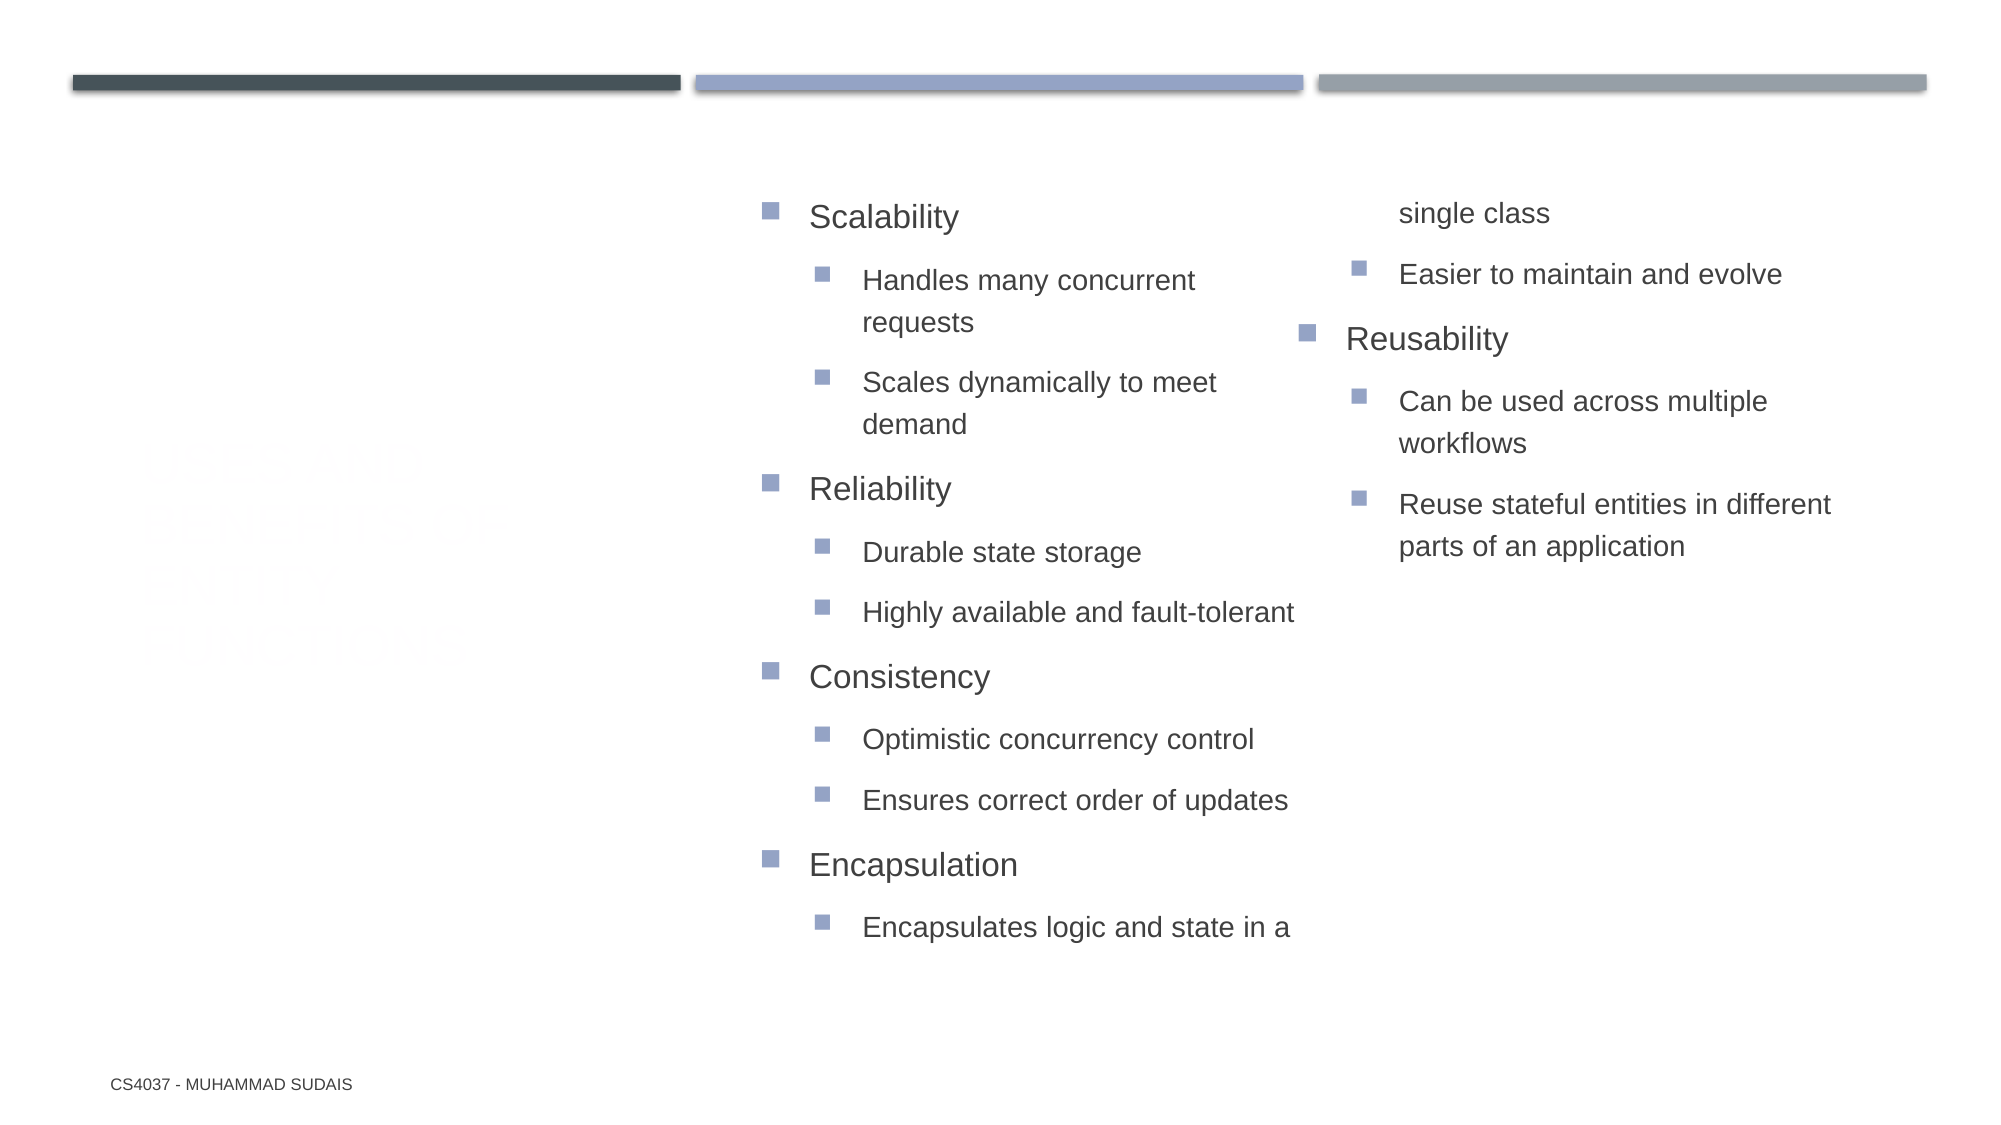

# Uses and Benefits of Entity Functions
Scalability
Handles many concurrent requests
Scales dynamically to meet demand
Reliability
Durable state storage
Highly available and fault-tolerant
Consistency
Optimistic concurrency control
Ensures correct order of updates
Encapsulation
Encapsulates logic and state in a single class
Easier to maintain and evolve
Reusability
Can be used across multiple workflows
Reuse stateful entities in different parts of an application
CS4037 - Muhammad Sudais